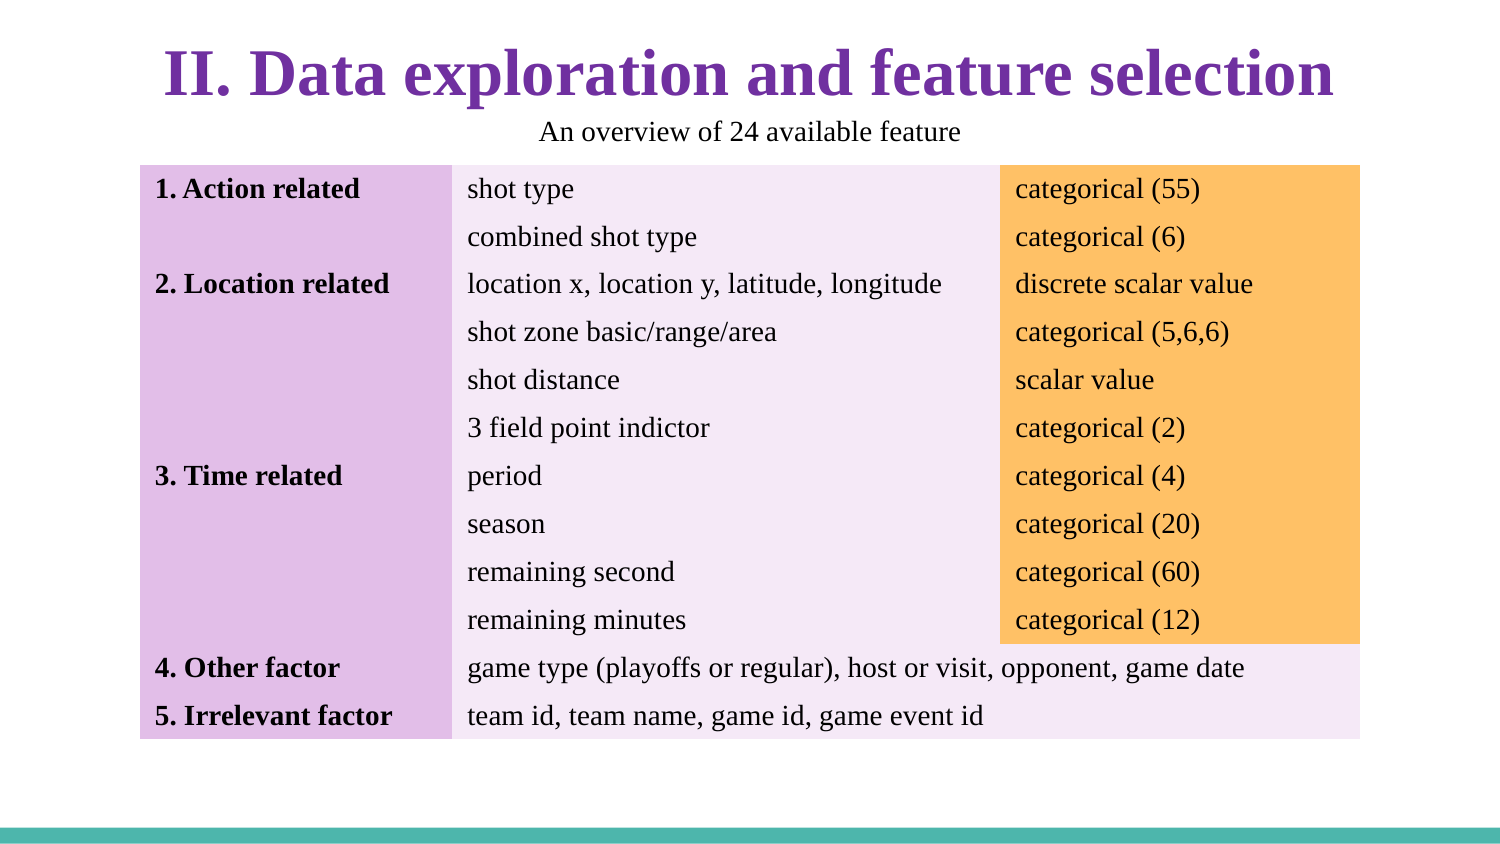

# II. Data exploration and feature selection
| An overview of 24 available feature |  |  |
| --- | --- | --- |
| 1. Action related | shot type | categorical (55) |
|  | combined shot type | categorical (6) |
| 2. Location related | location x, location y, latitude, longitude | discrete scalar value |
|  | shot zone basic/range/area | categorical (5,6,6) |
|  | shot distance | scalar value |
|  | 3 field point indictor | categorical (2) |
| 3. Time related | period | categorical (4) |
|  | season | categorical (20) |
|  | remaining second | categorical (60) |
|  | remaining minutes | categorical (12) |
| 4. Other factor | game type (playoffs or regular), host or visit, opponent, game date |  |
| 5. Irrelevant factor | team id, team name, game id, game event id |  |